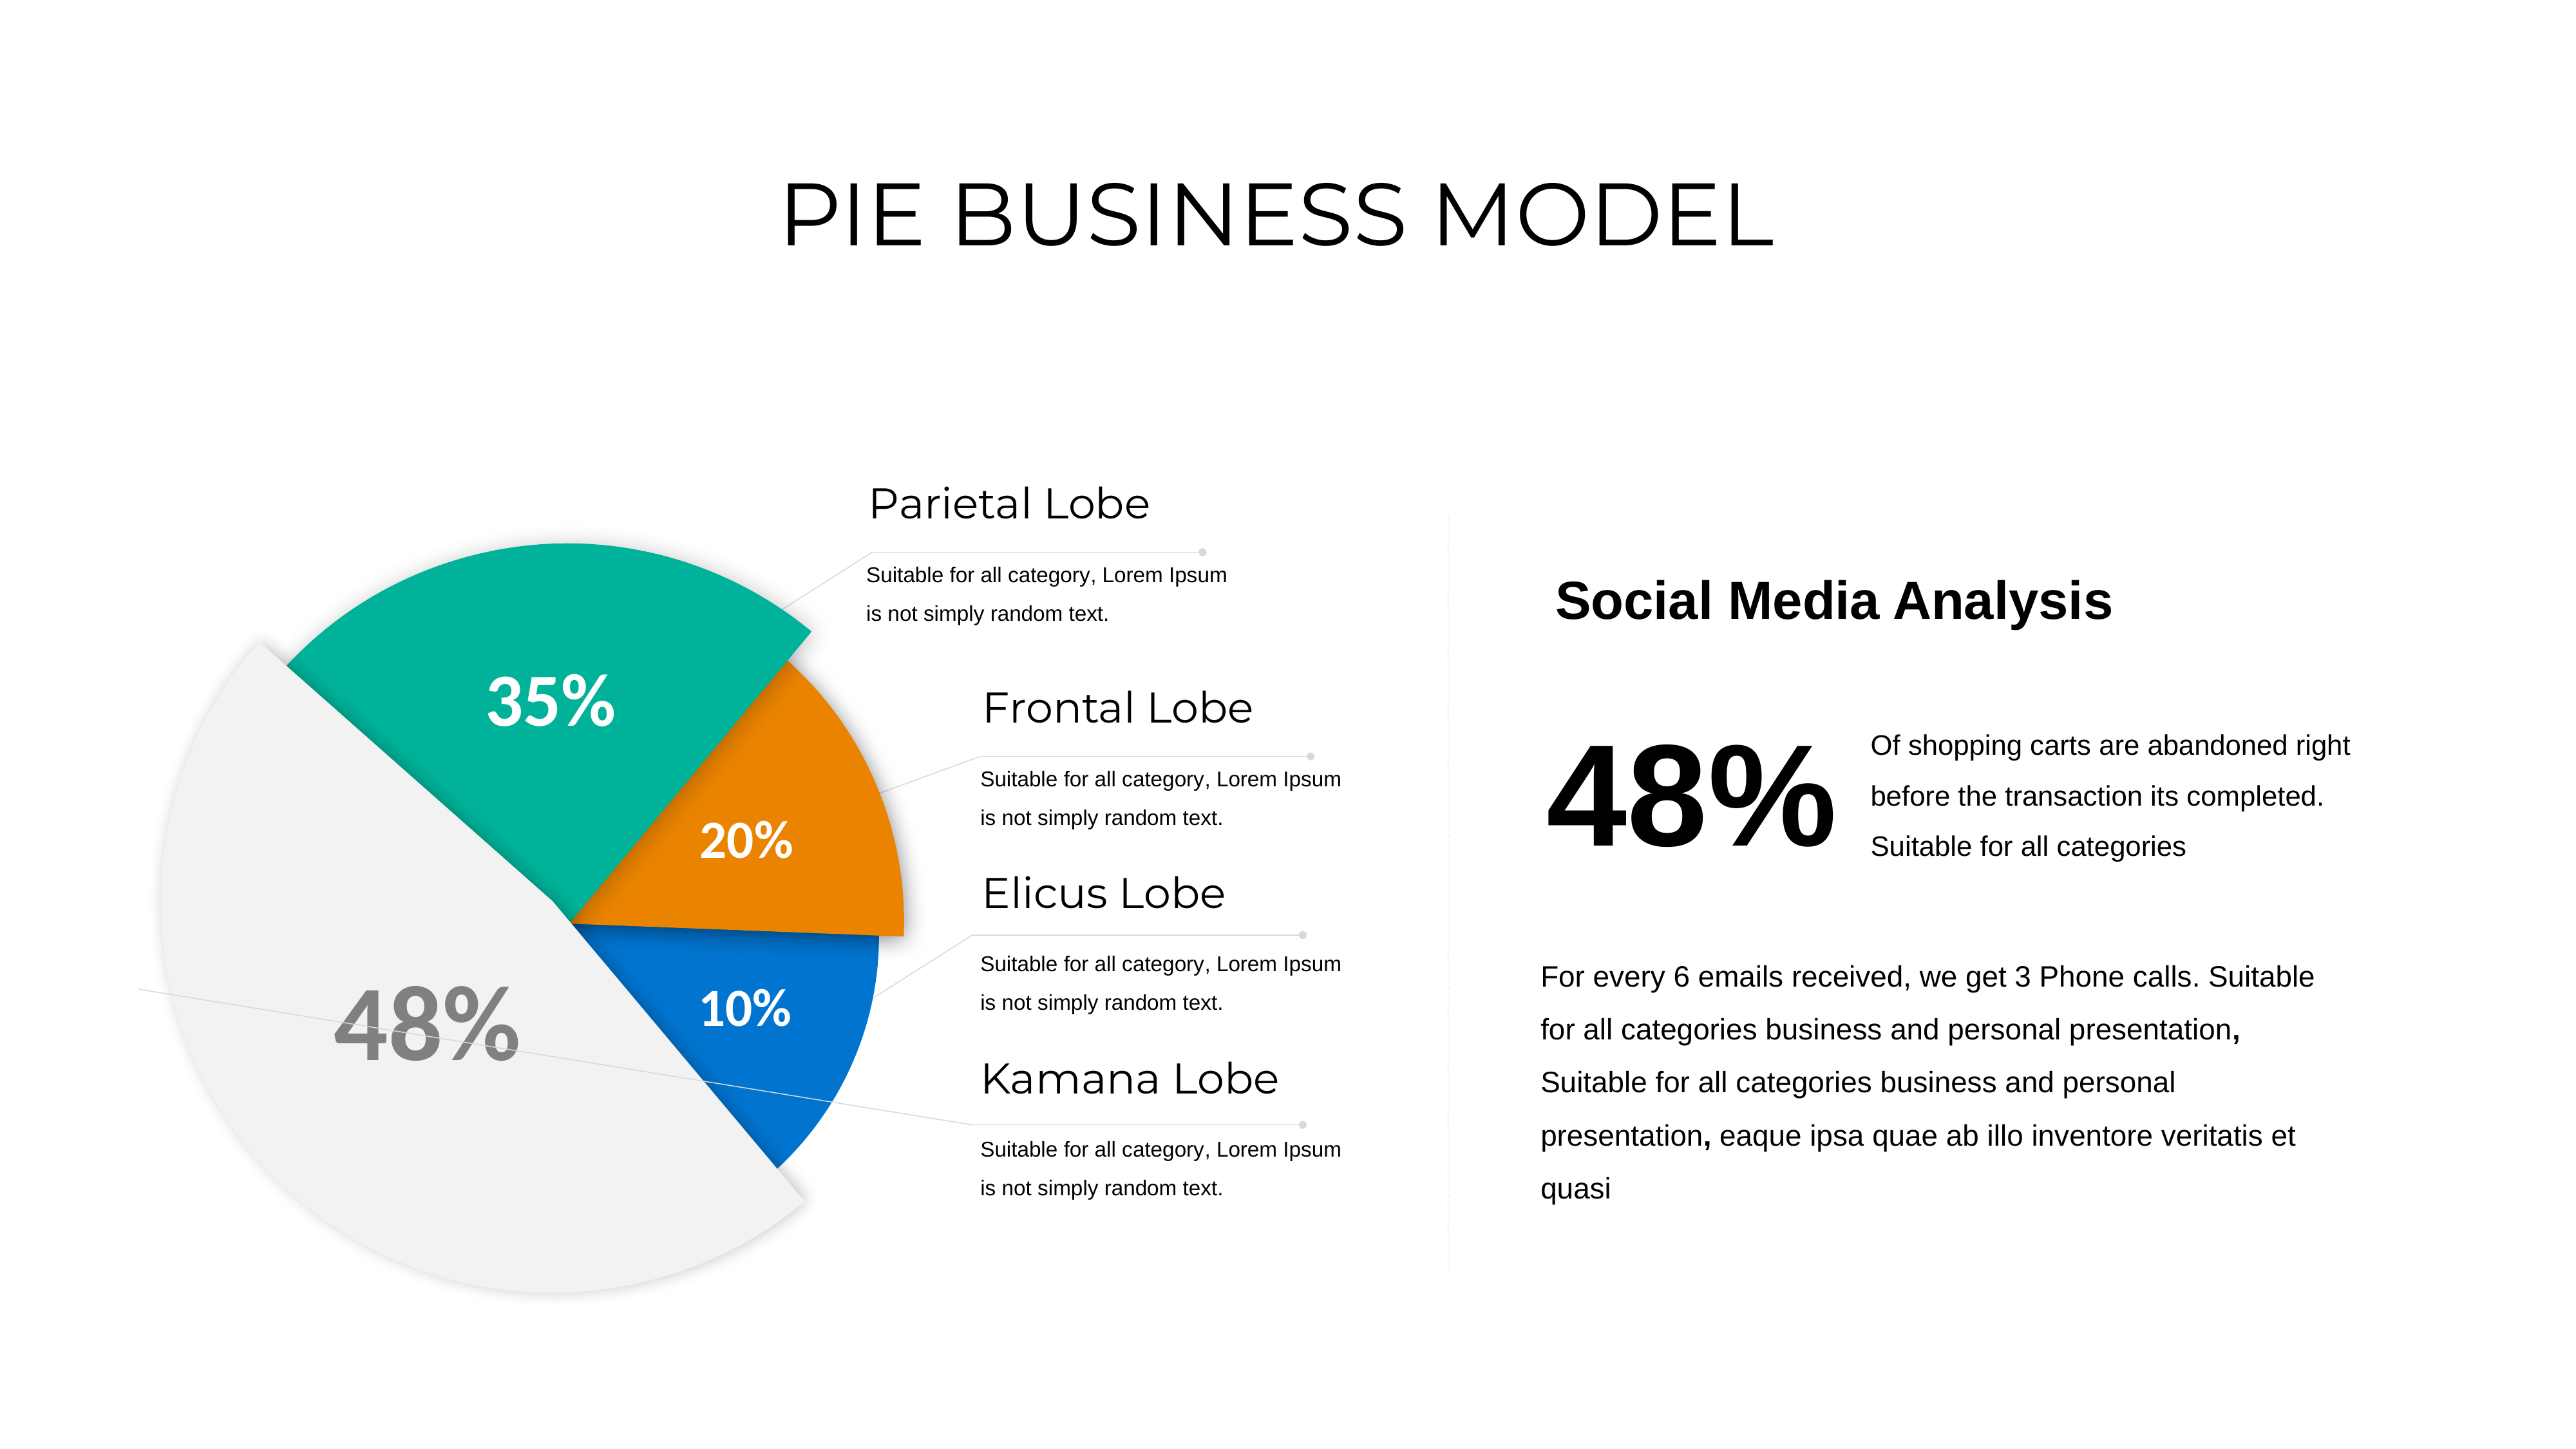

# PIE BUSINESS MODEL

Parietal Lobe
Suitable for all category, Lorem Ipsum is not simply random text.
Social Media Analysis

35%

Frontal Lobe
48%
Of shopping carts are abandoned right before the transaction its completed. Suitable for all categories
Suitable for all category, Lorem Ipsum is not simply random text.

20%
Elicus Lobe
Suitable for all category, Lorem Ipsum is not simply random text.
For every 6 emails received, we get 3 Phone calls. Suitable for all categories business and personal presentation, Suitable for all categories business and personal presentation, eaque ipsa quae ab illo inventore veritatis et quasi

48%
10%
Kamana Lobe
Suitable for all category, Lorem Ipsum is not simply random text.